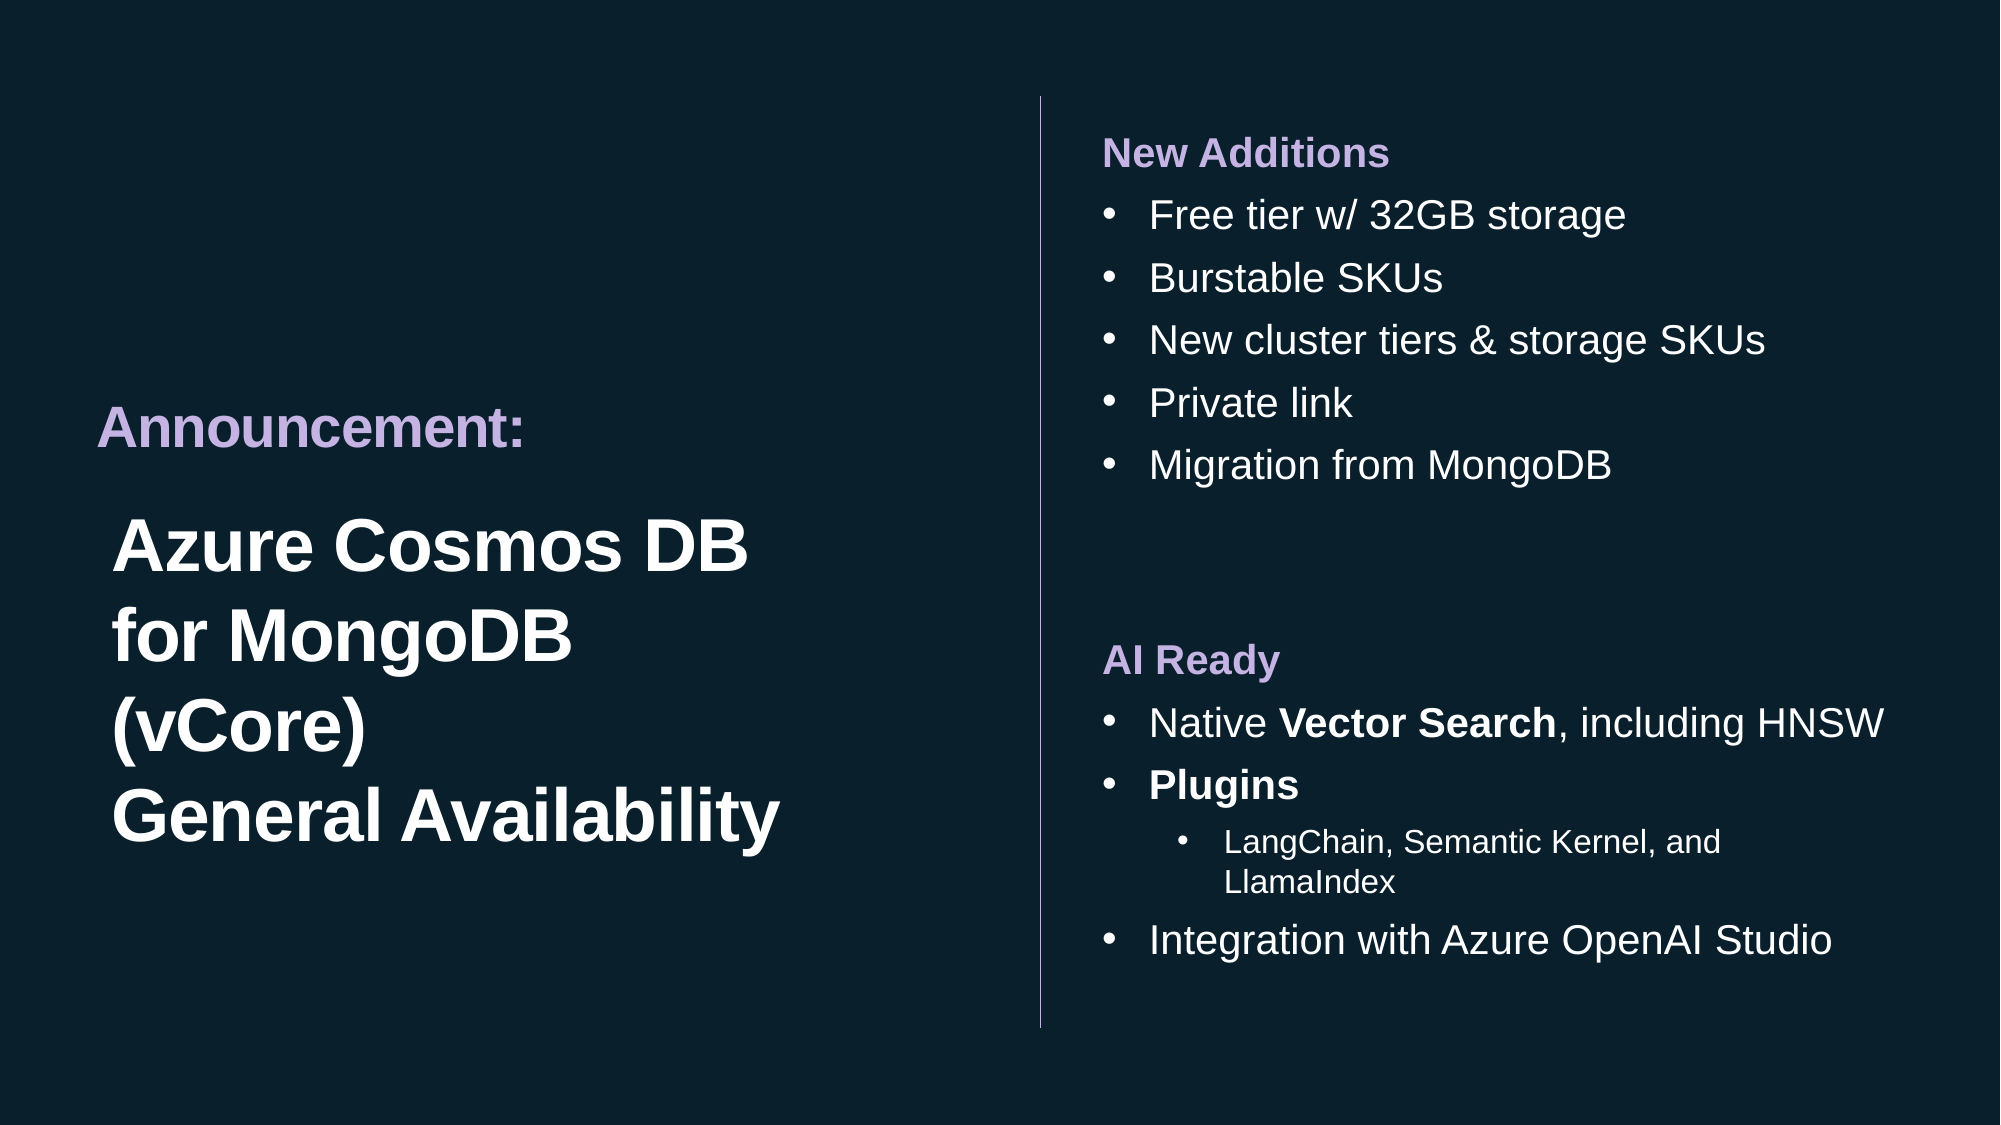

New Additions
Free tier w/ 32GB storage
Burstable SKUs
New cluster tiers & storage SKUs
Private link
Migration from MongoDB
Announcement:
Azure Cosmos DB for MongoDB (vCore)
General Availability
AI Ready
Native Vector Search, including HNSW
Plugins
LangChain, Semantic Kernel, and LlamaIndex
Integration with Azure OpenAI Studio